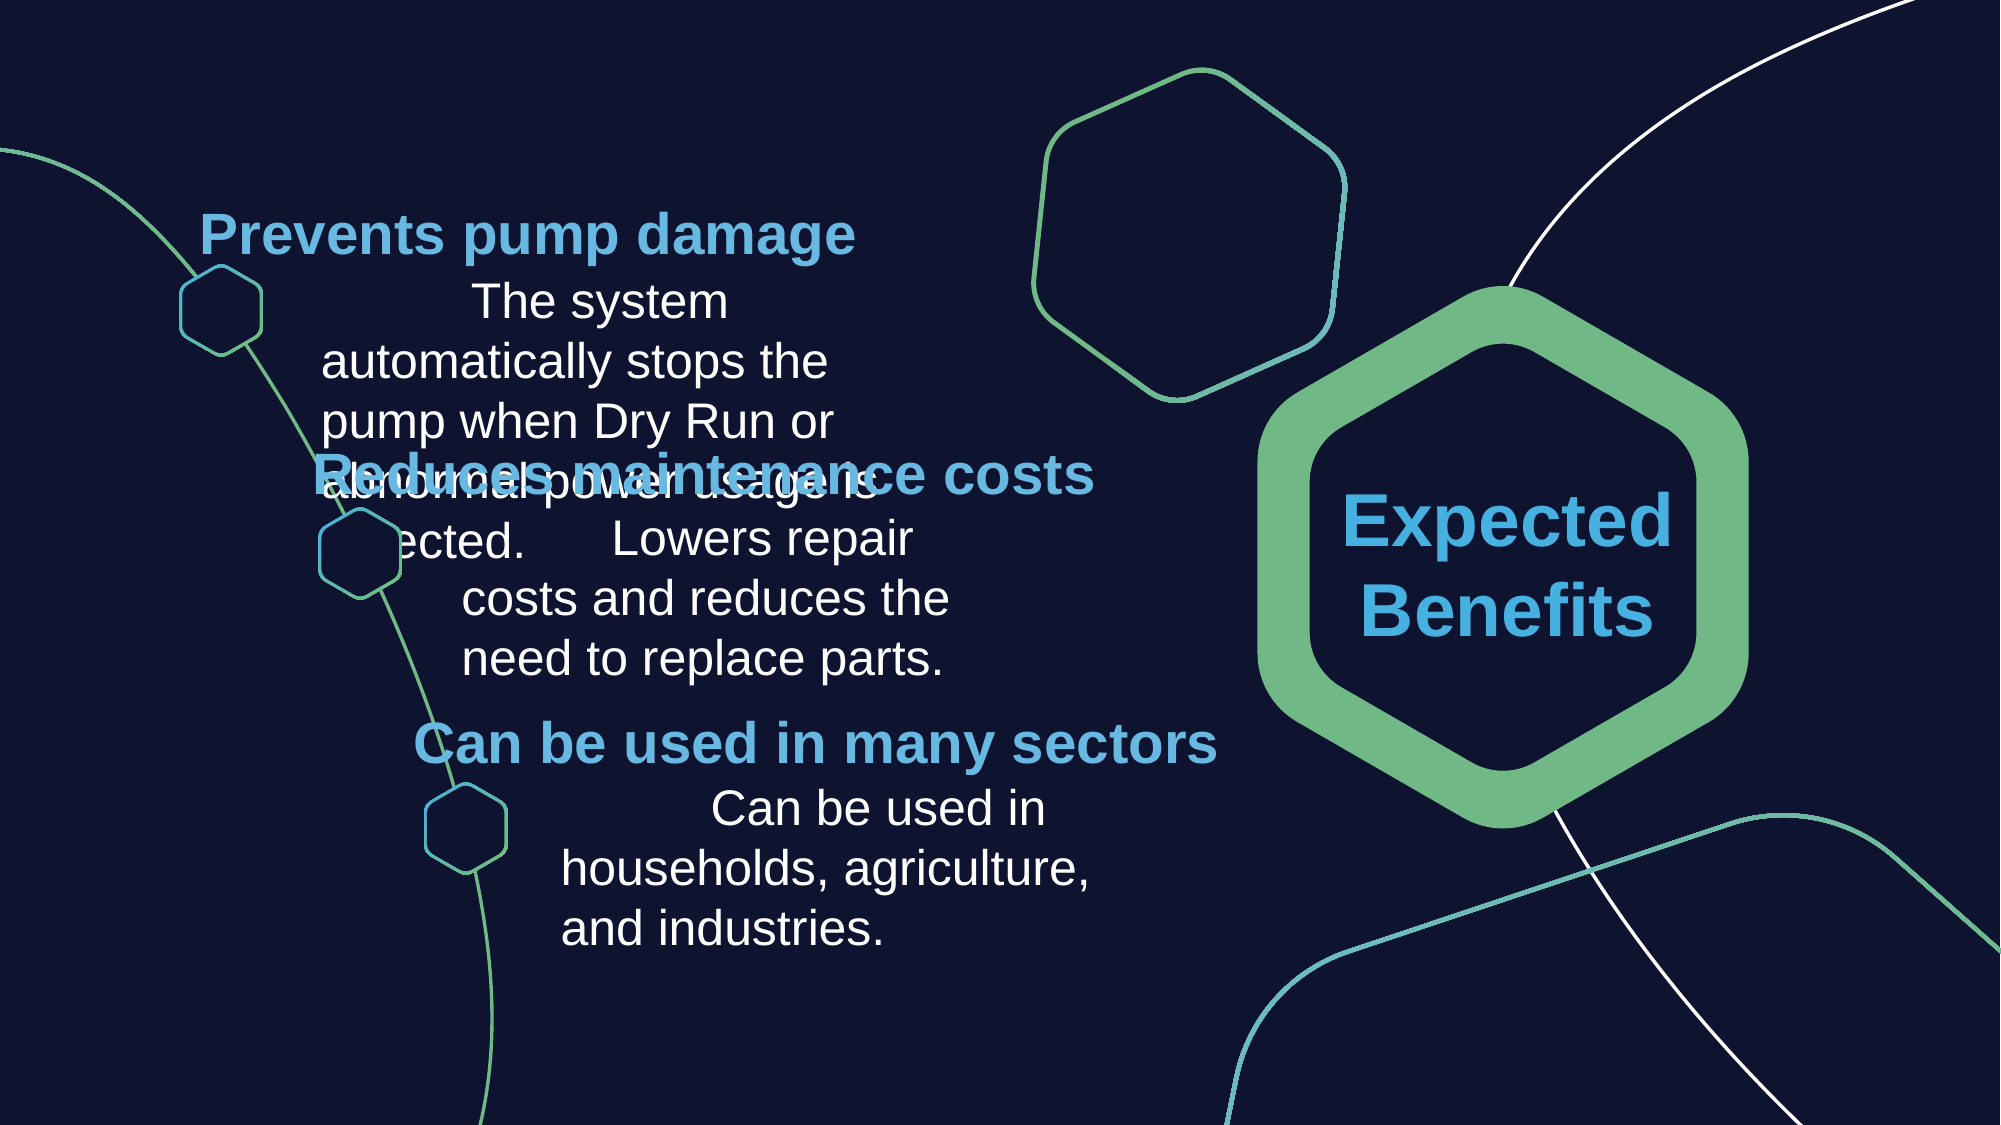

Prevents pump damage
	The system automatically stops the pump when Dry Run or abnormal power usage is detected.

Reduces maintenance costs
	Lowers repair costs and reduces the need to replace parts.
Expected Benefits

Can be used in many sectors
	Can be used in households, agriculture, and industries.